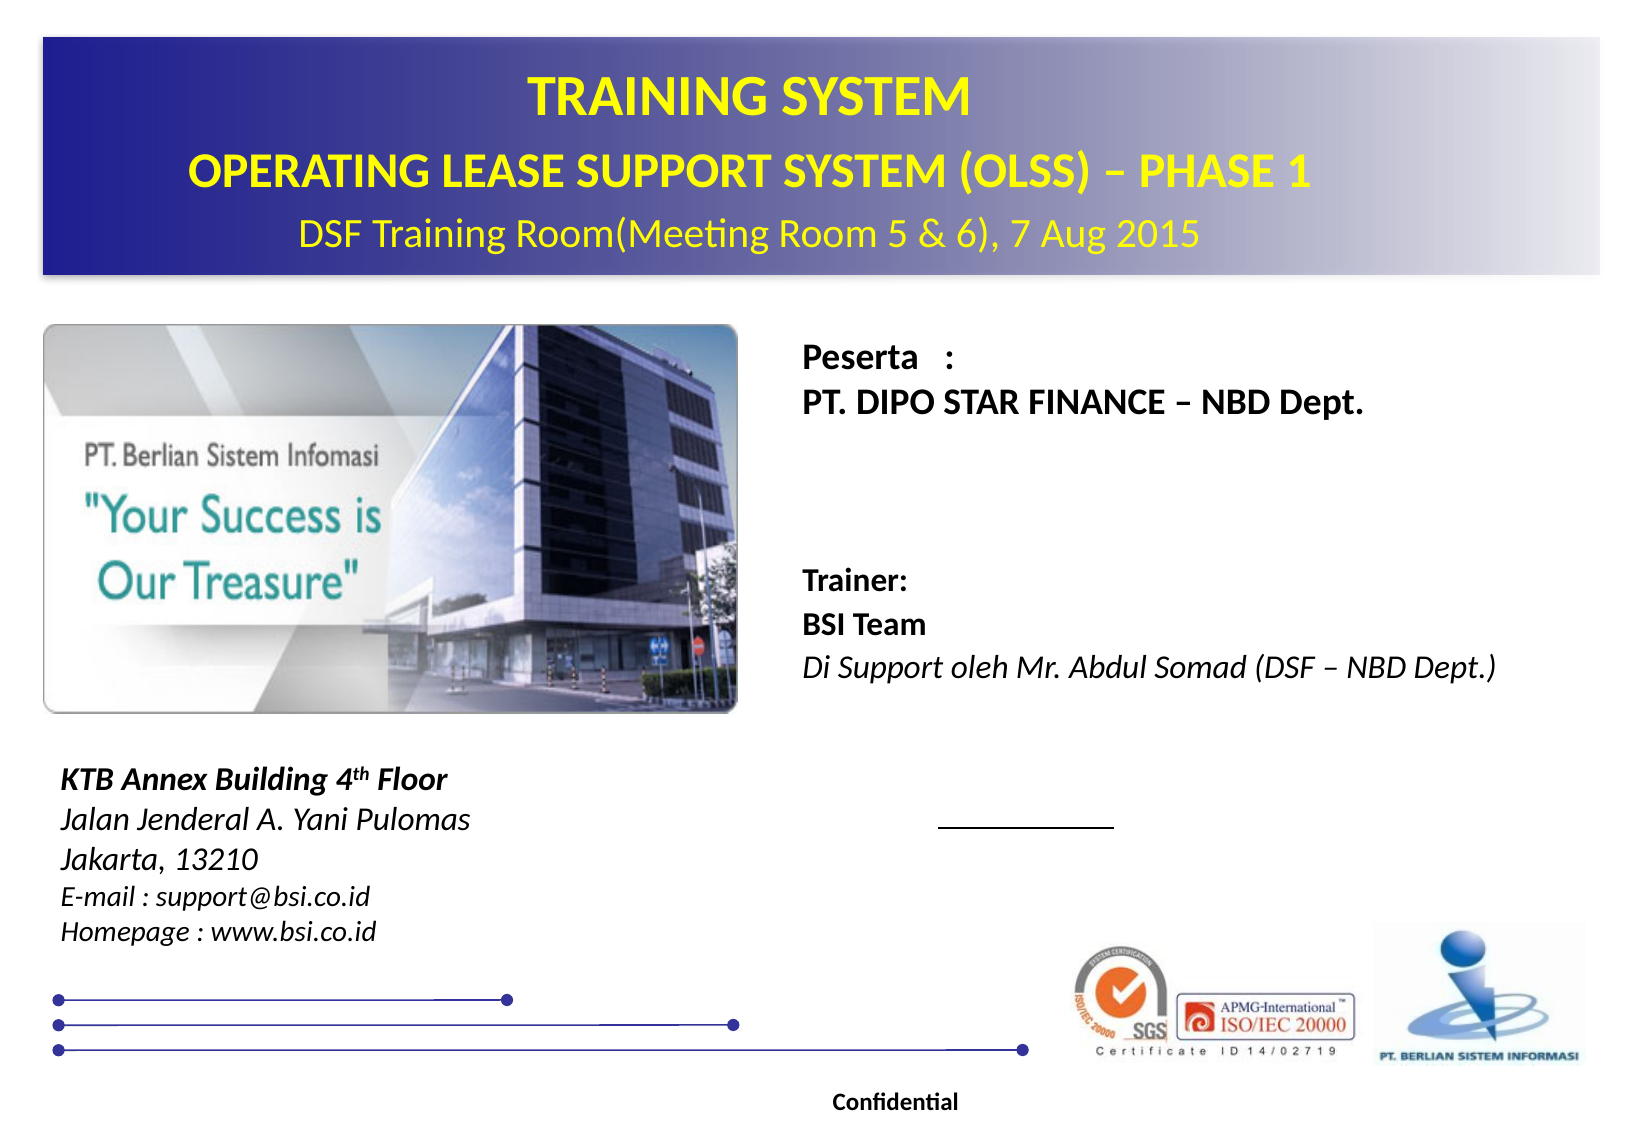

TRAINING SYSTEM
OPERATING LEASE SUPPORT SYSTEM (OLSS) – PHASE 1
DSF Training Room(Meeting Room 5 & 6), 7 Aug 2015
Peserta   :
PT. DIPO STAR FINANCE – NBD Dept.

Trainer:
BSI Team
Di Support oleh Mr. Abdul Somad (DSF – NBD Dept.)